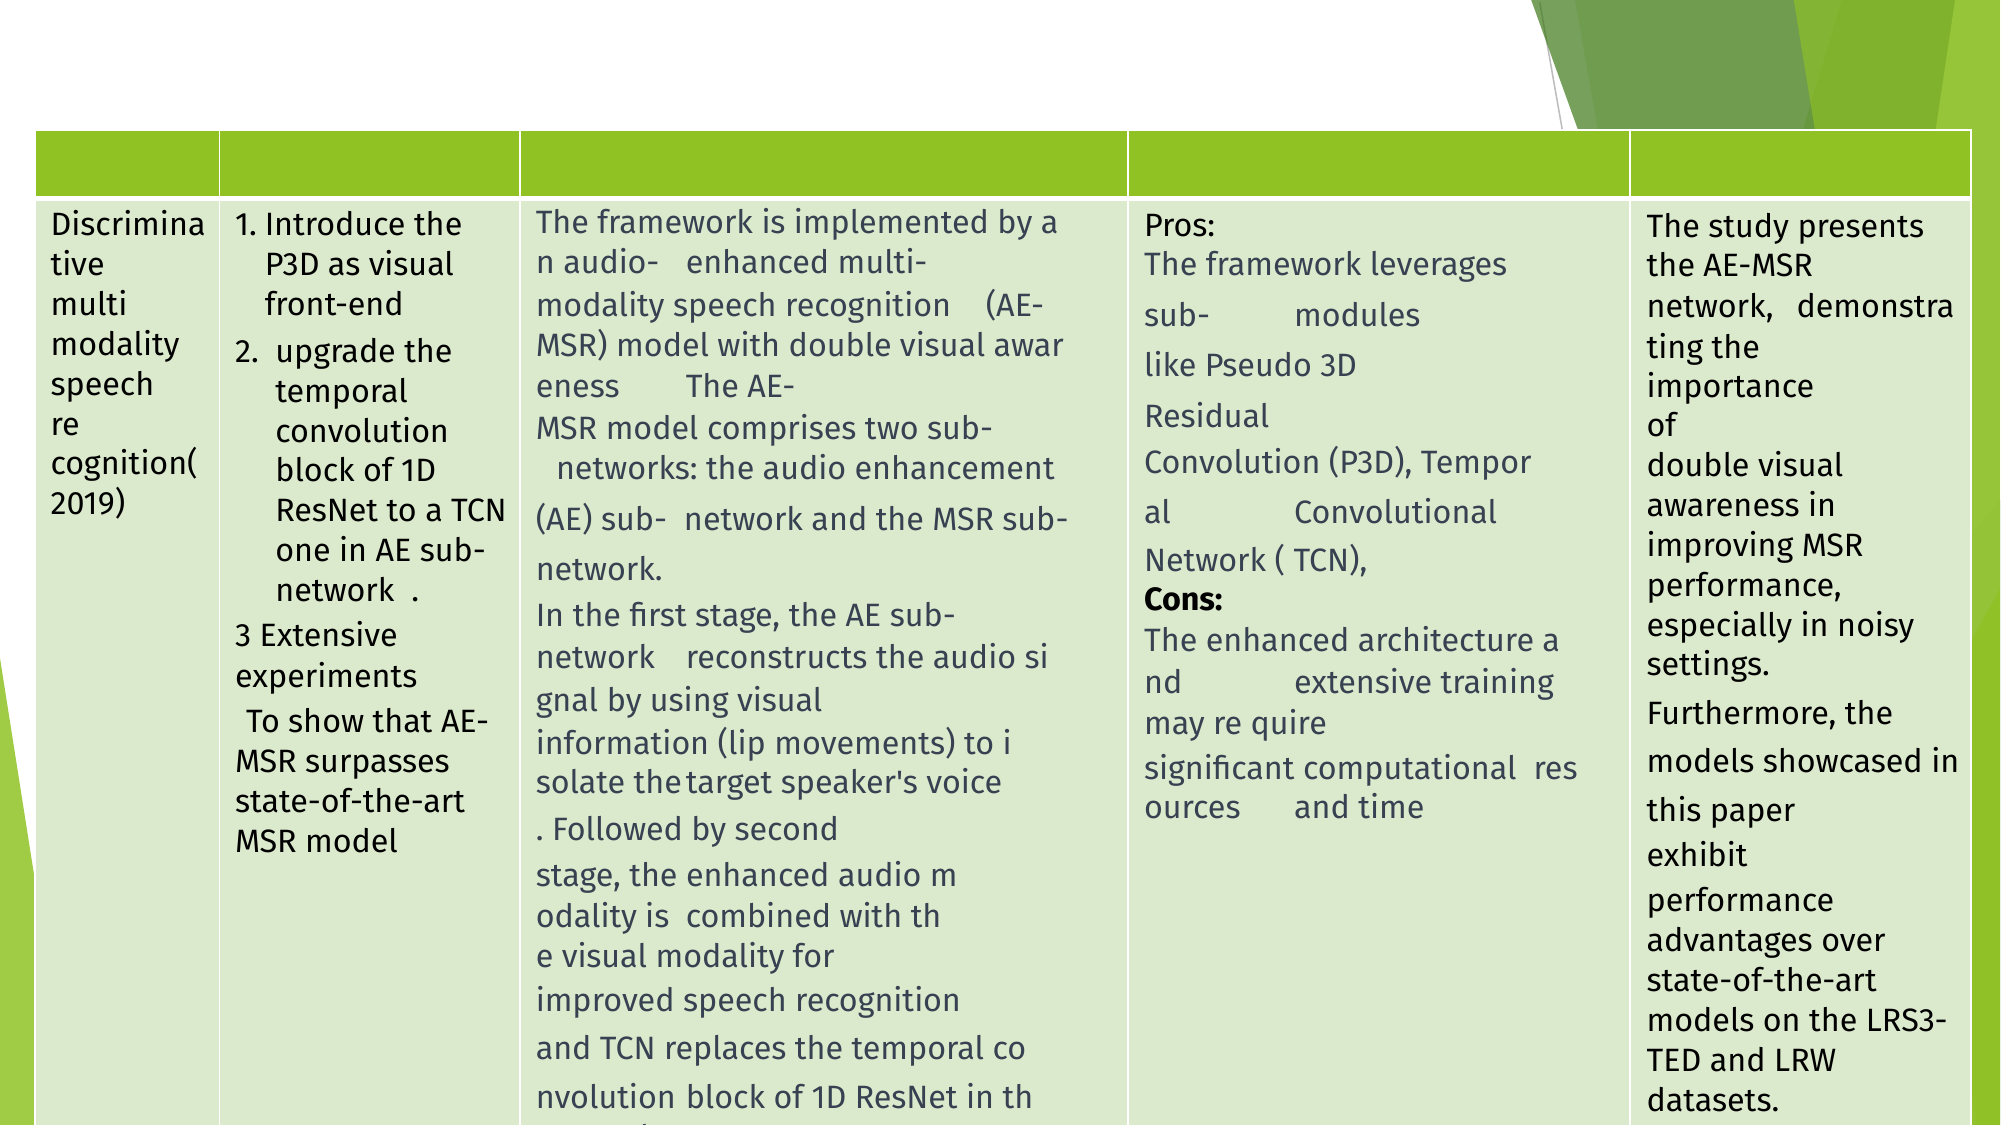

|  |  |  |  |  |
| --- | --- | --- | --- | --- |
| Discrimina tive multi modality speech re cognition( 2019) | Introduce the P3D as visual front-end upgrade the temporal convolution block of 1D ResNet to a TCN one in AE sub-network . 3 Extensive experiments To show that AE- MSR surpasses state-of-the-art MSR model | The framework is implemented by a n audio- enhanced multi- modality speech recognition (AE- MSR) model with double visual awar eness The AE- MSR model comprises two sub- networks: the audio enhancement (AE) sub- network and the MSR sub- network. In the first stage, the AE sub- network reconstructs the audio si gnal by using visual information (lip movements) to i solate the target speaker's voice . Followed by second stage, the enhanced audio m odality is combined with th e visual modality for improved speech recognition and TCN replaces the temporal co nvolution block of 1D ResNet in th e AE sub- | Pros: The framework leverages sub- modules like Pseudo 3D Residual Convolution (P3D), Tempor al Convolutional Network ( TCN), Cons: The enhanced architecture a nd extensive training may re quire significant computational res ources and time | The study presents the AE-MSR network, demonstra ting the importance of double visual awareness in improving MSR performance, especially in noisy settings. Furthermore, the models showcased in this paper exhibit performance advantages over state-of-the-art models on the LRS3- TED and LRW datasets. |